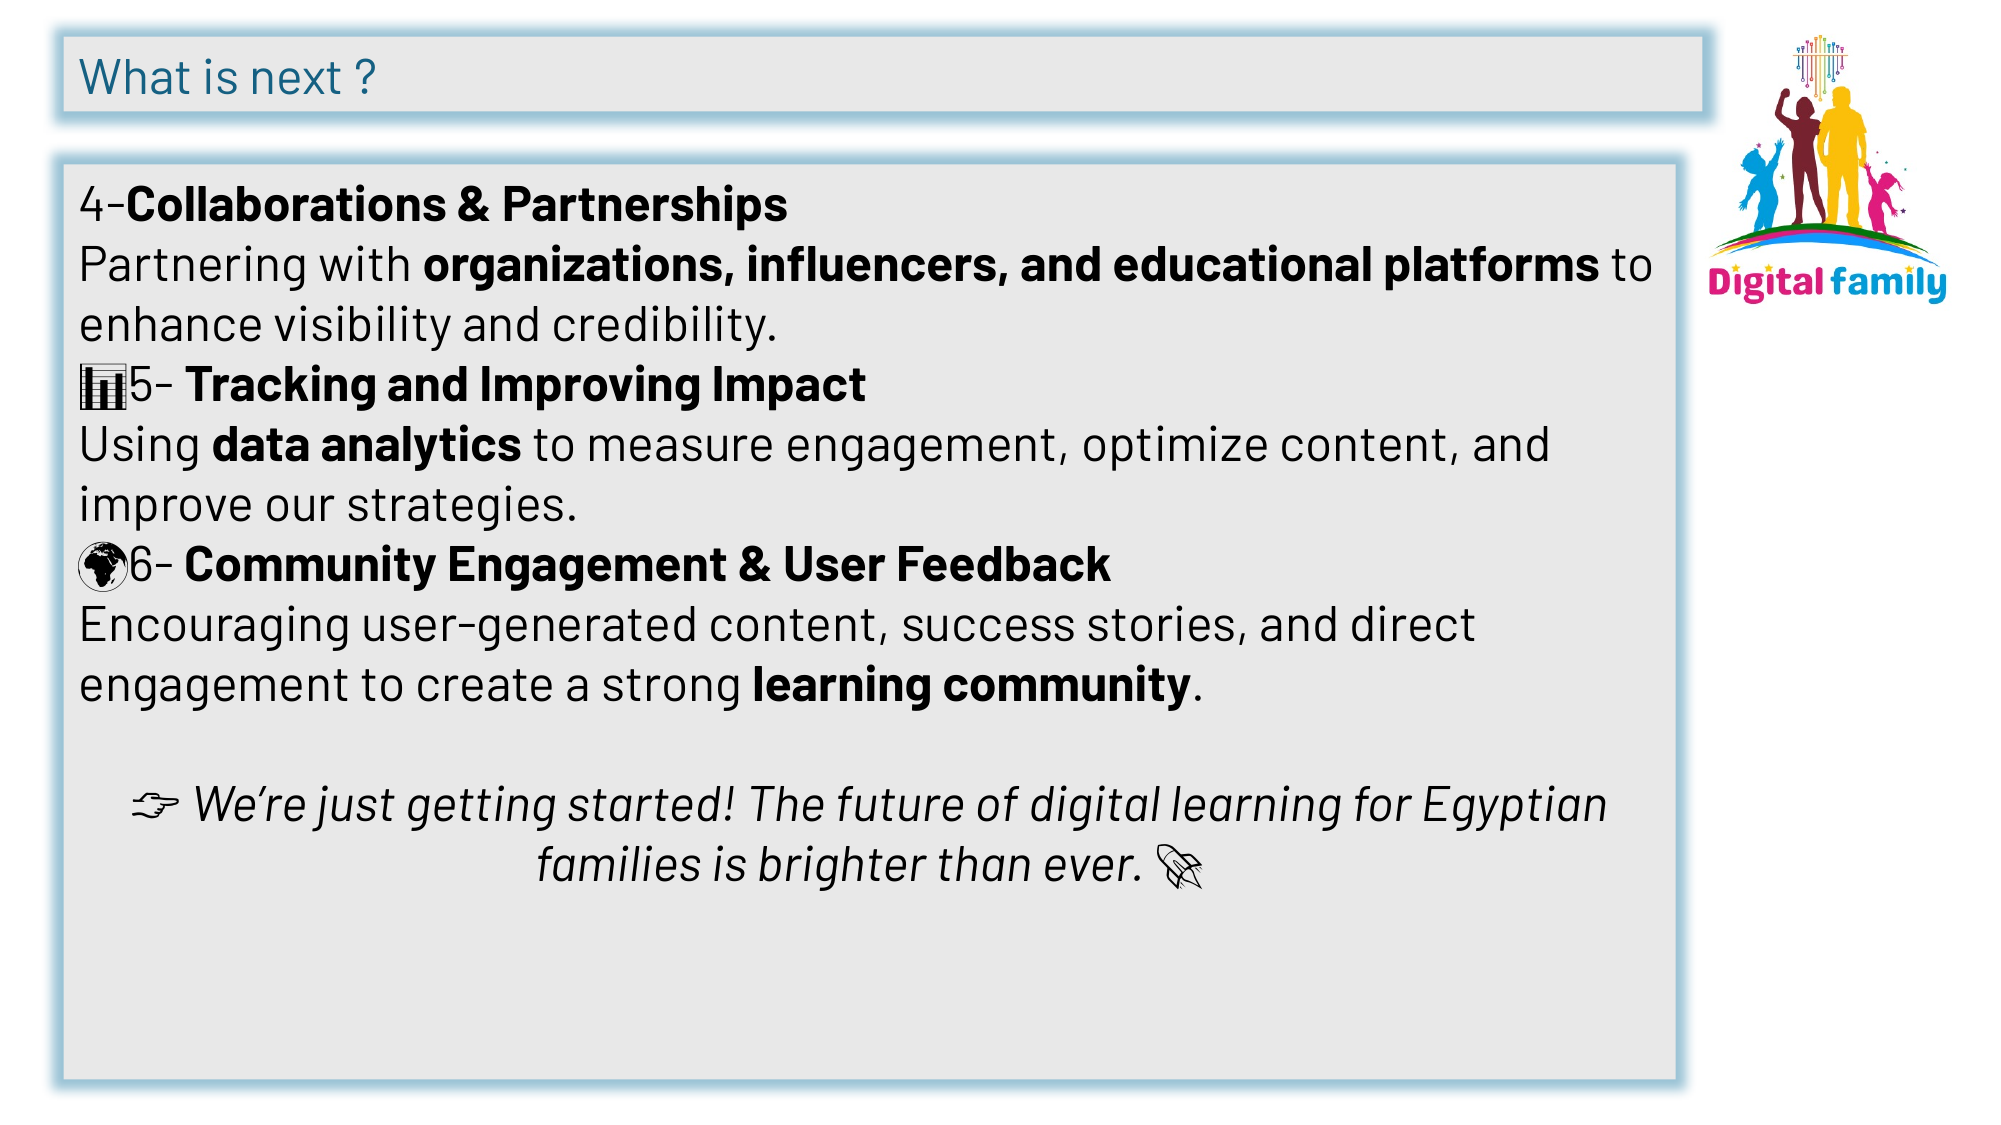

What is next ?
4-Collaborations & Partnerships
Partnering with organizations, influencers, and educational platforms to enhance visibility and credibility.
📊5- Tracking and Improving Impact
Using data analytics to measure engagement, optimize content, and improve our strategies.
🌍6- Community Engagement & User Feedback
Encouraging user-generated content, success stories, and direct engagement to create a strong learning community.

👉 We’re just getting started! The future of digital learning for Egyptian families is brighter than ever. 🚀